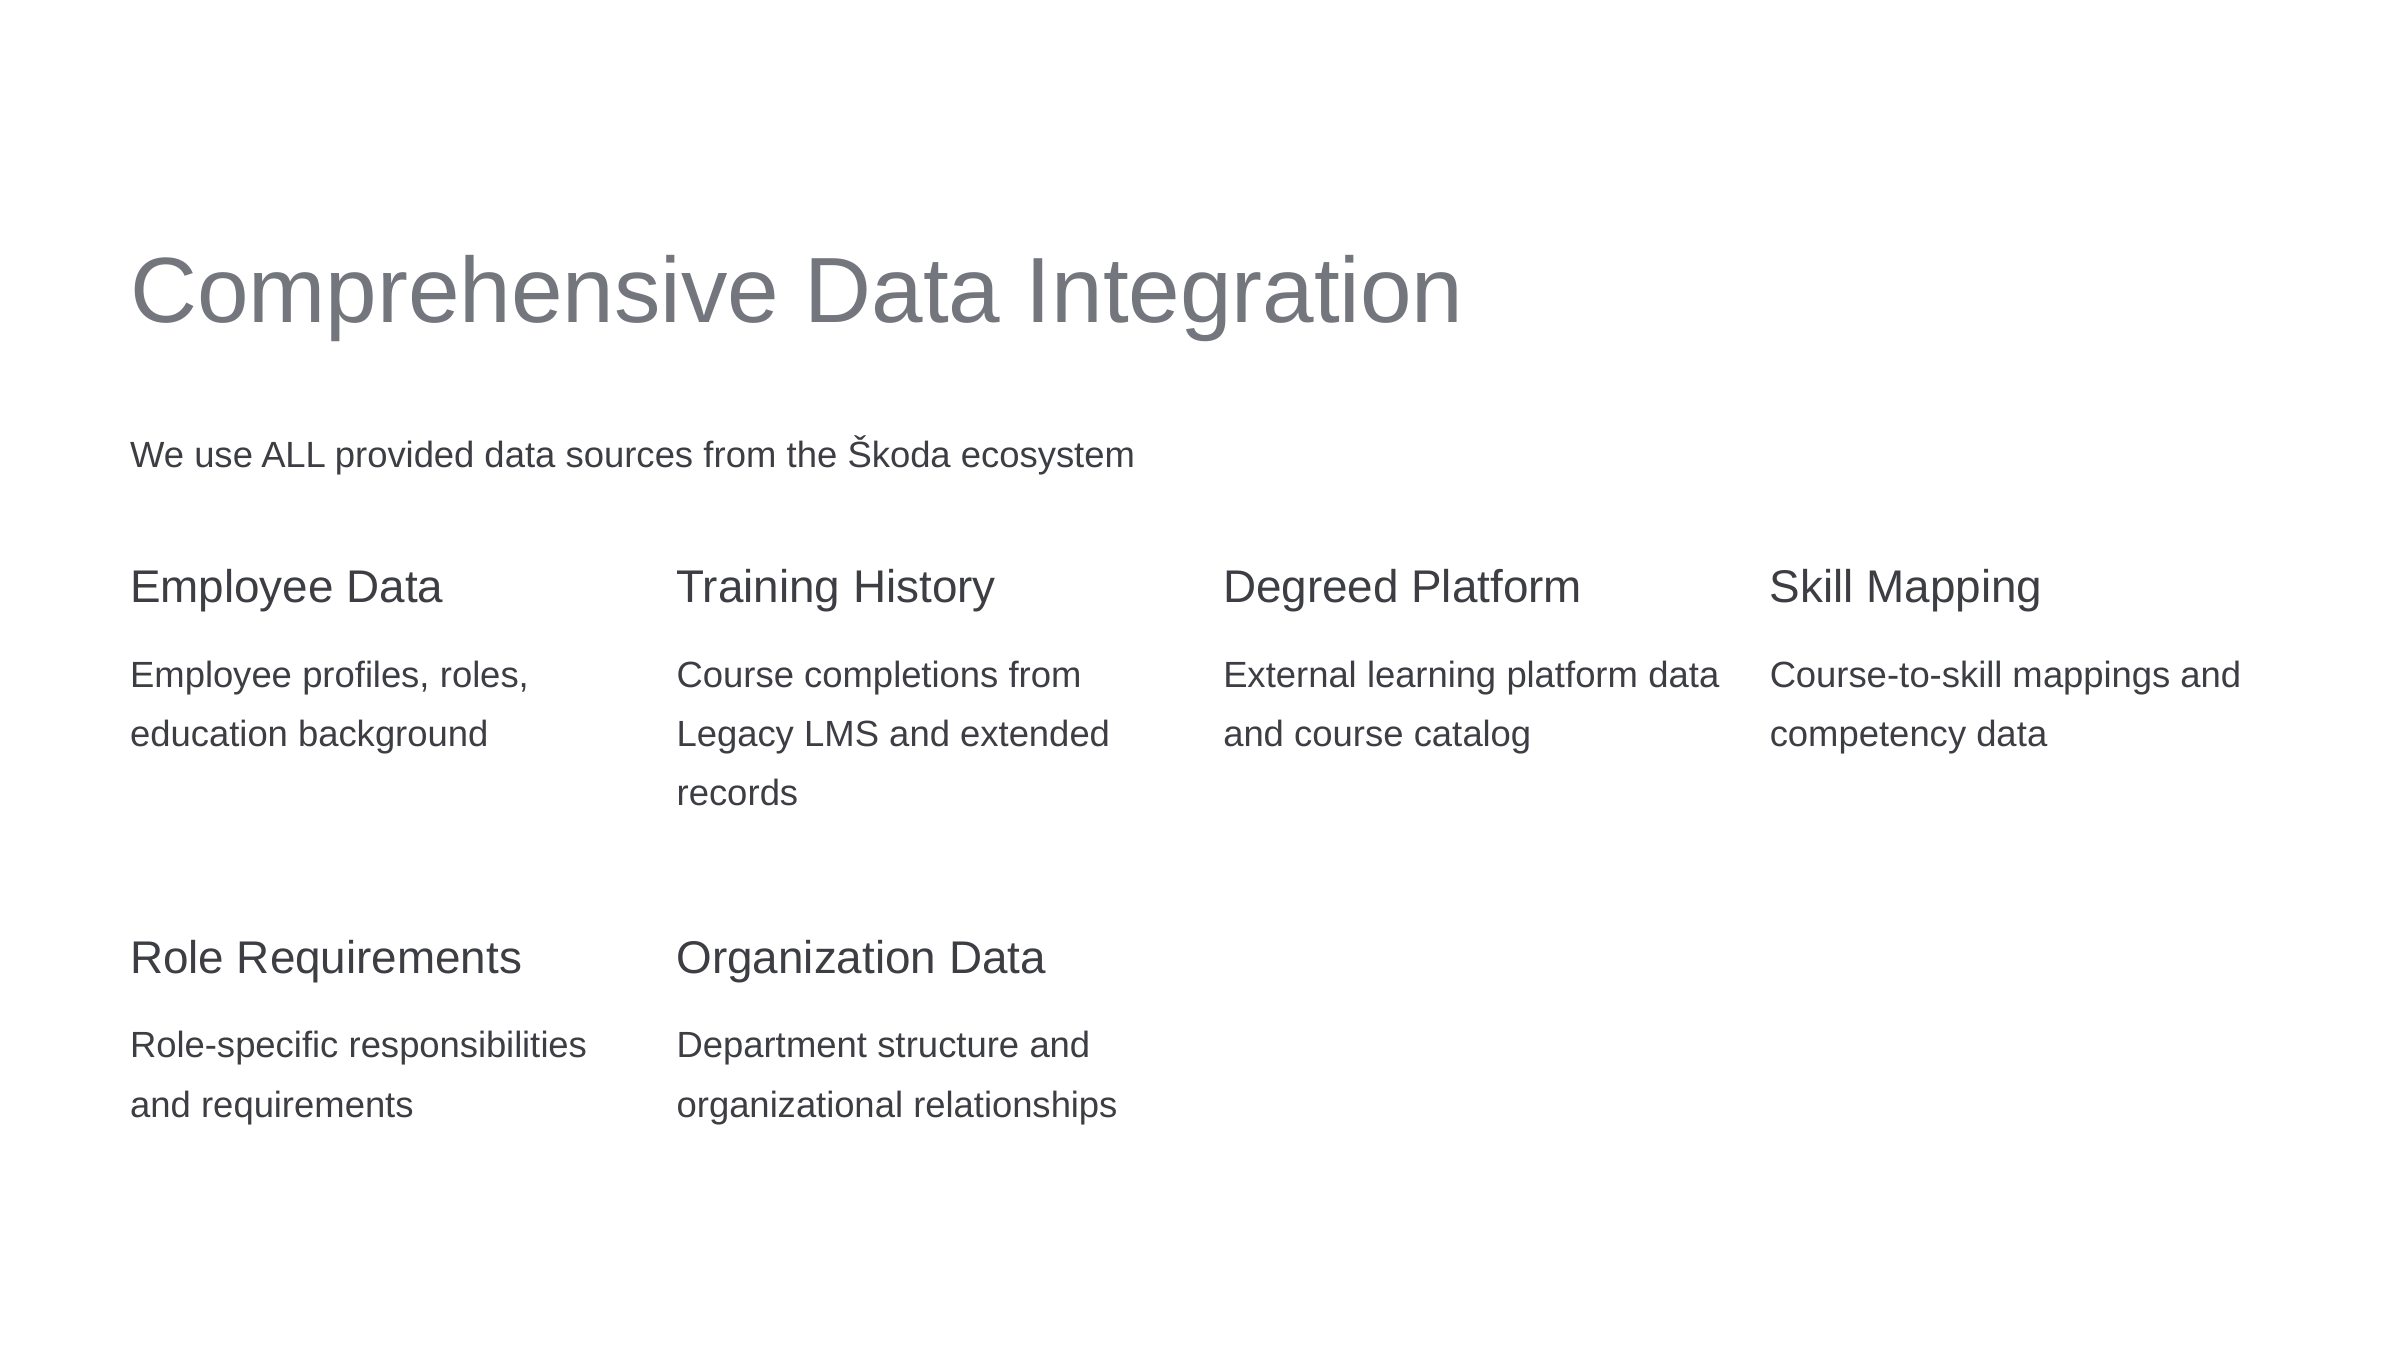

Comprehensive Data Integration
We use ALL provided data sources from the Škoda ecosystem
Employee Data
Training History
Degreed Platform
Skill Mapping
Employee profiles, roles, education background
Course completions from Legacy LMS and extended records
External learning platform data and course catalog
Course-to-skill mappings and competency data
Role Requirements
Organization Data
Role-specific responsibilities and requirements
Department structure and organizational relationships